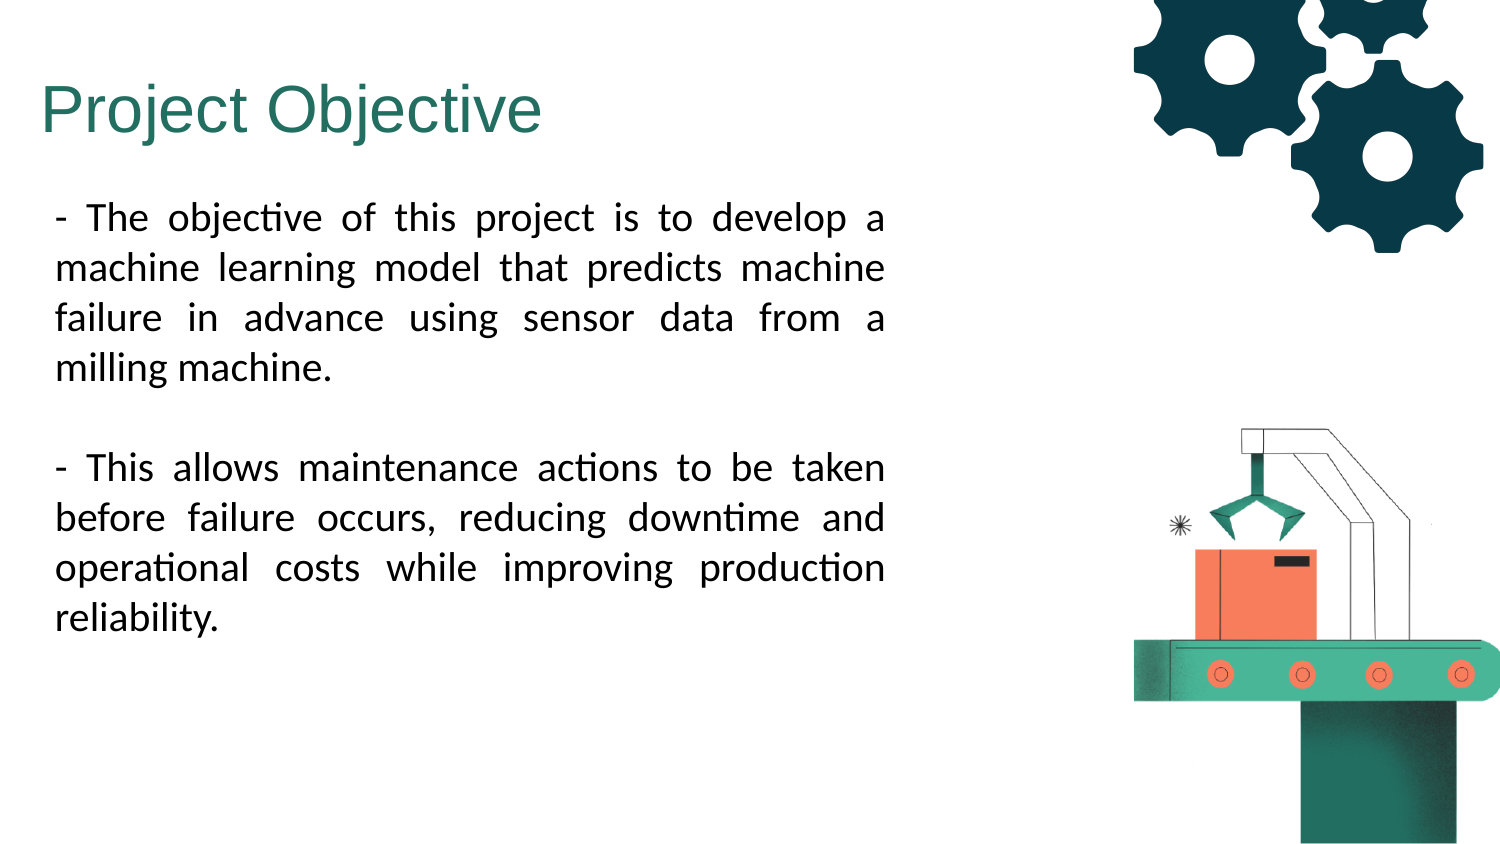

Project Objective
- The objective of this project is to develop a machine learning model that predicts machine failure in advance using sensor data from a milling machine.

- This allows maintenance actions to be taken before failure occurs, reducing downtime and operational costs while improving production reliability.